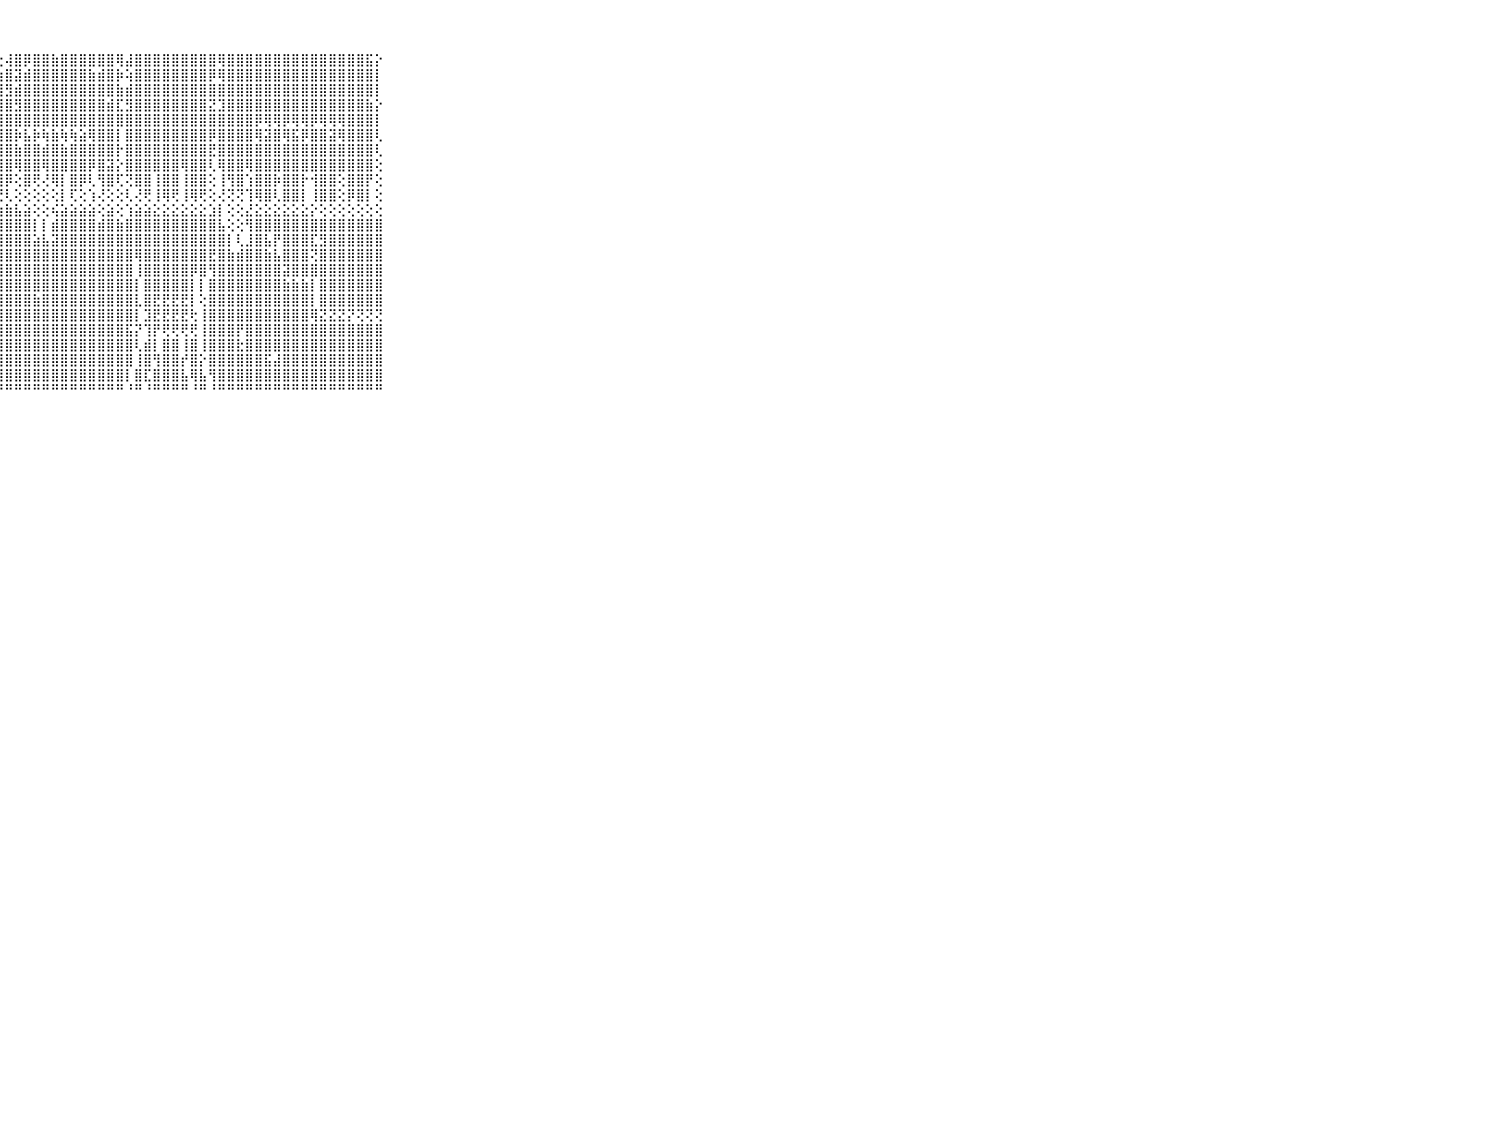

⠀⠀⠀⠀⠀⠀⠀⠀⠀⠀⠀⠀⠀⠀⠀⠀⠀⠀⠀⠀⠀⠀⢑⢕⢑⠅⢕⢕⢼⣿⡿⣿⣿⣷⣿⣿⣿⣿⣿⣿⢿⣼⣿⣿⣿⣿⣿⣿⣿⣿⣿⢿⣿⣿⣿⣿⣿⣿⣿⣿⣿⣿⣿⣿⣿⣿⣿⣯⡕⠀⠀⠀⠀⠀⠀⠀⠀⠀⠀⠀⠀
⠀⠀⠀⠀⠀⠀⠀⠀⠀⠀⠀⠀⠀⠀⠀⠀⠀⠀⠀⠀⠀⢕⢕⢕⢕⢔⢕⣱⣿⣽⣾⣿⣿⣿⣿⣿⣿⣷⣾⣿⡷⢵⣿⣿⣿⣿⣿⣿⣿⣿⡿⢿⣿⣿⣿⣿⣿⣿⣿⣿⣿⣿⣿⣿⣿⣿⣿⣿⡇⠀⠀⠀⠀⠀⠀⠀⠀⠀⠀⠀⠀
⠀⠀⠀⠀⠀⠀⠀⠀⠀⠀⠀⠀⠀⠀⠀⠀⠀⠀⠀⠀⠀⢕⢕⢕⢕⢕⢕⣼⣻⣾⣿⣿⣿⣿⣿⣿⣿⣿⣿⣿⣷⣾⣿⣿⣿⣿⣿⣿⣿⣿⣿⣿⣿⣿⣿⣿⣿⣿⣿⣿⣿⣿⣿⣿⣿⣿⣿⣿⡇⠀⠀⠀⠀⠀⠀⠀⠀⠀⠀⠀⠀
⠀⠀⠀⠀⠀⠀⠀⠀⠀⠀⠀⠀⠀⠀⠀⠀⠀⠀⠀⠀⠀⢕⢕⢕⢕⢕⢕⢻⣿⣻⣿⣿⣿⣿⣿⣿⣿⣿⣿⣾⣏⣻⣿⣿⣿⣿⣿⣿⣿⣿⣝⣹⣿⣿⣿⣿⣿⣿⣿⣿⣿⣿⣿⣿⣿⣿⣿⣷⡕⠀⠀⠀⠀⠀⠀⠀⠀⠀⠀⠀⠀
⠀⠀⠀⠀⠀⠀⠀⠀⠀⠀⠀⠀⠀⠀⠀⠀⠀⠀⠀⠀⢀⢕⢕⢕⢕⢕⢕⣿⣿⣿⣿⣿⣿⣿⣿⣿⣿⣿⣿⣿⣿⣿⣿⣿⣿⣿⣿⣿⣿⣿⣿⣿⣿⣿⣿⡿⢿⢿⡿⢿⢿⡿⢿⢿⢿⣿⣿⣿⡇⠀⠀⠀⠀⠀⠀⠀⠀⠀⠀⠀⠀
⠀⠀⠀⠀⠀⠀⠀⠀⠀⠀⠀⠀⠀⠀⠀⠀⠀⠀⠀⠀⢕⢕⢕⢕⢕⢕⢕⣿⣿⡷⣧⡷⢷⣷⢷⢷⣵⢿⣿⣿⡇⣿⣿⣿⣿⣿⣿⣿⣿⣿⡿⣿⣿⣿⣿⢿⣽⣿⢿⣯⡿⣿⣿⣽⢿⣿⣿⣿⢇⠀⠀⠀⠀⠀⠀⠀⠀⠀⠀⠀⠀
⠀⠀⠀⠀⠀⠀⠀⠀⠀⠀⠀⠀⠀⠀⠀⠀⠀⠀⠀⠀⢕⢕⢕⢕⢕⢕⢕⣿⣿⣷⣿⣿⣾⣿⣷⣿⣿⣿⣿⣿⡗⣿⣿⣿⣿⣿⣿⣿⣿⣿⣟⣿⣿⣿⣿⣿⣿⣿⣿⣿⣿⣿⣿⣿⣿⣿⣿⣿⢇⠀⠀⠀⠀⠀⠀⠀⠀⠀⠀⠀⠀
⠀⠀⠀⠀⠀⠀⠀⠀⠀⠀⠀⠀⠀⠀⠀⠀⠀⠀⢔⢕⢕⢕⢕⢕⢕⢕⢕⣿⣿⢿⣿⣿⢿⣿⣿⣿⣿⡿⣿⣽⡕⣿⣿⣿⣿⣿⣿⢿⣿⣿⢇⢿⣿⣿⢿⣿⣿⣿⣿⣿⣿⣿⣿⣿⣿⣿⣿⣿⢕⠀⠀⠀⠀⠀⠀⠀⠀⠀⠀⠀⠀
⠀⠀⠀⠀⠀⠀⠀⠀⠀⠀⠀⠀⠀⠀⠀⠀⢄⢔⢕⢕⣕⢕⢕⢕⢕⢕⢕⣿⡿⢕⣿⢟⢜⢿⡇⣿⡿⢇⢻⣿⢏⢝⣿⣿⢸⣿⣿⢸⣿⣿⢕⢸⢻⣿⢱⣿⣿⡷⣿⣿⡗⢺⣿⣿⢕⣿⣿⡟⢕⠀⠀⠀⠀⠀⠀⠀⠀⠀⠀⠀⠀
⠀⠀⠀⠀⠀⠀⠀⠀⠀⠀⠀⠀⠀⠀⠀⠀⠁⠑⠕⢕⢝⢕⢵⢕⢕⢕⢕⢟⢇⢕⢕⢕⢕⢕⡇⢏⢕⢱⢜⢕⢕⢇⢜⢟⢸⢿⢟⢸⢿⢟⢕⢜⢝⢝⢹⢿⣿⢇⣿⣿⡇⢸⣿⣿⢕⡿⣿⡇⢕⠀⠀⠀⠀⠀⠀⠀⠀⠀⠀⠀⠀
⠀⠀⠀⠀⠀⠀⠀⠀⠀⠀⠀⣷⣷⣷⣷⣷⣶⣷⣶⣷⣷⣷⣷⣷⣷⣷⣷⣷⣷⣧⣵⢕⢕⢮⣵⣵⣵⣵⢕⣵⢕⢱⣵⣵⣕⣕⣕⣕⣕⣕⣱⡇⢕⢕⣜⣕⣕⣕⣕⣕⣕⡕⢕⢕⢕⢕⢕⢕⢕⠀⠀⠀⠀⠀⠀⠀⠀⠀⠀⠀⠀
⠀⠀⠀⠀⠀⠀⠀⠀⠀⠀⠀⣿⣿⣿⣿⣿⣿⣿⣿⣿⣿⣿⣿⣿⣿⣿⣿⣿⣿⣿⣿⡇⡇⣾⣿⣿⣿⣿⣾⣿⣷⣿⣿⣿⣿⣿⣿⣿⣿⣿⣿⣧⢕⢕⢻⣿⣿⣿⣿⣿⣿⣿⣿⣿⣿⣿⣿⣿⣿⠀⠀⠀⠀⠀⠀⠀⠀⠀⠀⠀⠀
⠀⠀⠀⠀⠀⠀⠀⠀⠀⠀⠀⣿⣿⣿⣿⣿⣿⣿⣿⡟⣻⣿⣿⣿⣿⣿⣿⣿⣿⣿⣿⣵⣧⣽⣿⣿⣿⣿⣿⣿⣿⣿⣿⣿⣿⣿⣿⣿⣿⣿⣿⣿⡇⢇⣸⣿⣧⡟⣿⣿⣿⣏⣻⣿⣿⣿⣿⣿⣿⠀⠀⠀⠀⠀⠀⠀⠀⠀⠀⠀⠀
⠀⠀⠀⠀⠀⠀⠀⠀⠀⠀⠀⢱⣵⣽⣿⣿⣿⣿⣿⣿⣿⣿⣿⣿⣿⣿⣿⣿⣿⣿⣿⣿⣿⣿⣿⣿⣿⣿⣿⣿⣿⣿⢿⣿⣿⣿⣿⣿⣿⣿⣟⣿⣷⣾⣿⣿⣷⣧⣿⣿⣿⢝⣿⣿⣿⣿⣿⣿⣿⠀⠀⠀⠀⠀⠀⠀⠀⠀⠀⠀⠀
⠀⠀⠀⠀⠀⠀⠀⠀⠀⠀⠀⣾⣿⣿⣿⣿⢻⣿⣿⣿⣿⣿⣿⣿⣿⣿⣿⣿⣿⣿⣿⣿⣿⣿⣿⣿⣿⣿⣿⣿⣿⣿⢸⣿⣿⣿⣿⣿⡿⣿⢻⣿⣿⣿⣿⣿⣿⣿⣽⣿⣿⣿⣿⣿⣿⣿⣿⣿⣿⠀⠀⠀⠀⠀⠀⠀⠀⠀⠀⠀⠀
⠀⠀⠀⠀⠀⠀⠀⠀⠀⠀⠀⣿⣿⣿⣿⣿⢕⣿⣿⣿⣿⣿⣿⢿⢿⢿⣿⢿⣿⣿⣿⣿⣿⣿⣿⣿⣿⣿⣿⣿⣿⣿⡇⣿⣿⣿⣿⣿⡇⡇⣿⣿⣿⣿⣿⣿⣿⣿⣷⣷⣷⡇⣿⣿⣿⣿⣿⣿⣿⠀⠀⠀⠀⠀⠀⠀⠀⠀⠀⠀⠀
⠀⠀⠀⠀⠀⠀⠀⠀⠀⠀⠀⣿⣿⣿⣿⣿⡕⣿⣿⣿⣿⣿⣿⢕⣾⣿⣿⣿⣿⣿⣿⣷⣿⣿⣿⣿⣿⣿⣿⣿⣿⣿⣇⣿⣟⣟⣟⣟⡇⢕⣿⣿⣿⣿⣿⣿⣿⣿⣿⣿⣿⡇⣿⣿⣿⣿⣿⣿⣿⠀⠀⠀⠀⠀⠀⠀⠀⠀⠀⠀⠀
⠀⠀⠀⠀⠀⠀⠀⠀⠀⠀⠀⣿⣿⣿⣿⣿⢕⣿⣿⣿⣿⣿⡏⣼⣿⣿⣿⣿⣿⣿⣿⣿⣿⣿⣿⣿⣿⣿⣿⣿⣿⣿⡇⣹⣟⣟⣟⣟⢗⢸⣿⣿⣿⣿⣿⣿⣿⣿⣿⣿⣿⢿⣝⣝⣝⡝⢝⢝⢝⠀⠀⠀⠀⠀⠀⠀⠀⠀⠀⠀⠀
⠀⠀⠀⠀⠀⠀⠀⠀⠀⠀⠀⢿⣿⣿⣿⣿⢕⣿⣿⣿⣿⣿⢱⣿⣿⣿⣿⣿⣿⣿⣿⣿⣿⣿⣿⣿⣿⣿⣿⣿⣿⣯⡝⢹⡟⢟⢟⢟⢟⢸⣿⣿⣿⡟⣿⣿⣿⣿⣿⣿⣿⣿⣿⣿⣿⣿⣿⣿⣿⠀⠀⠀⠀⠀⠀⠀⠀⠀⠀⠀⠀
⠀⠀⠀⠀⠀⠀⠀⠀⠀⠀⠀⣾⣿⣿⣿⣿⢕⣿⣿⣿⣿⢇⢸⣿⣿⣿⣿⣿⣿⣿⣿⣿⣿⣿⣿⣿⣿⣿⣿⣿⣿⣿⢇⣾⡇⣿⣿⢸⣿⢸⣿⣿⣿⣗⣿⣿⣿⣿⣿⣿⣿⣿⣿⣿⣿⣿⣿⣿⣿⠀⠀⠀⠀⠀⠀⠀⠀⠀⠀⠀⠀
⠀⠀⠀⠀⠀⠀⠀⠀⠀⠀⠀⣿⣿⣿⣿⣿⢕⣻⣿⣿⡿⢕⣾⣿⣿⣿⣿⣿⣿⣿⣿⣿⣿⣿⣿⣿⣿⣿⣿⣿⣿⣿⢸⣿⢻⣿⣿⡞⣿⡕⣿⣿⣿⣿⣿⣿⣯⣼⣿⣿⣿⣿⣿⣿⣿⣿⣿⣿⣿⠀⠀⠀⠀⠀⠀⠀⠀⠀⠀⠀⠀
⠀⠀⠀⠀⠀⠀⠀⠀⠀⠀⠀⢟⣏⣝⣝⣕⢕⣝⣟⢻⢧⢸⣿⣿⣿⣿⣿⣿⣿⣿⣿⣿⣿⣿⣿⣿⣿⣿⣿⣿⣿⡇⣿⣏⣿⣿⣿⣧⢿⣧⢻⣿⣿⣿⣿⣿⣿⣿⣿⣿⣿⣿⣿⣿⣿⣿⣿⣿⣿⠀⠀⠀⠀⠀⠀⠀⠀⠀⠀⠀⠀
⠀⠀⠀⠀⠀⠀⠀⠀⠀⠀⠀⠛⠛⠛⠛⠛⠃⠛⠛⠛⠃⠚⠛⠛⠛⠛⠛⠛⠛⠛⠛⠛⠛⠛⠛⠛⠛⠛⠛⠛⠛⠘⠛⠘⠛⠛⠛⠛⠘⠛⠘⠛⠛⠛⠛⠛⠛⠛⠛⠛⠛⠛⠛⠛⠛⠛⠛⠛⠛⠀⠀⠀⠀⠀⠀⠀⠀⠀⠀⠀⠀